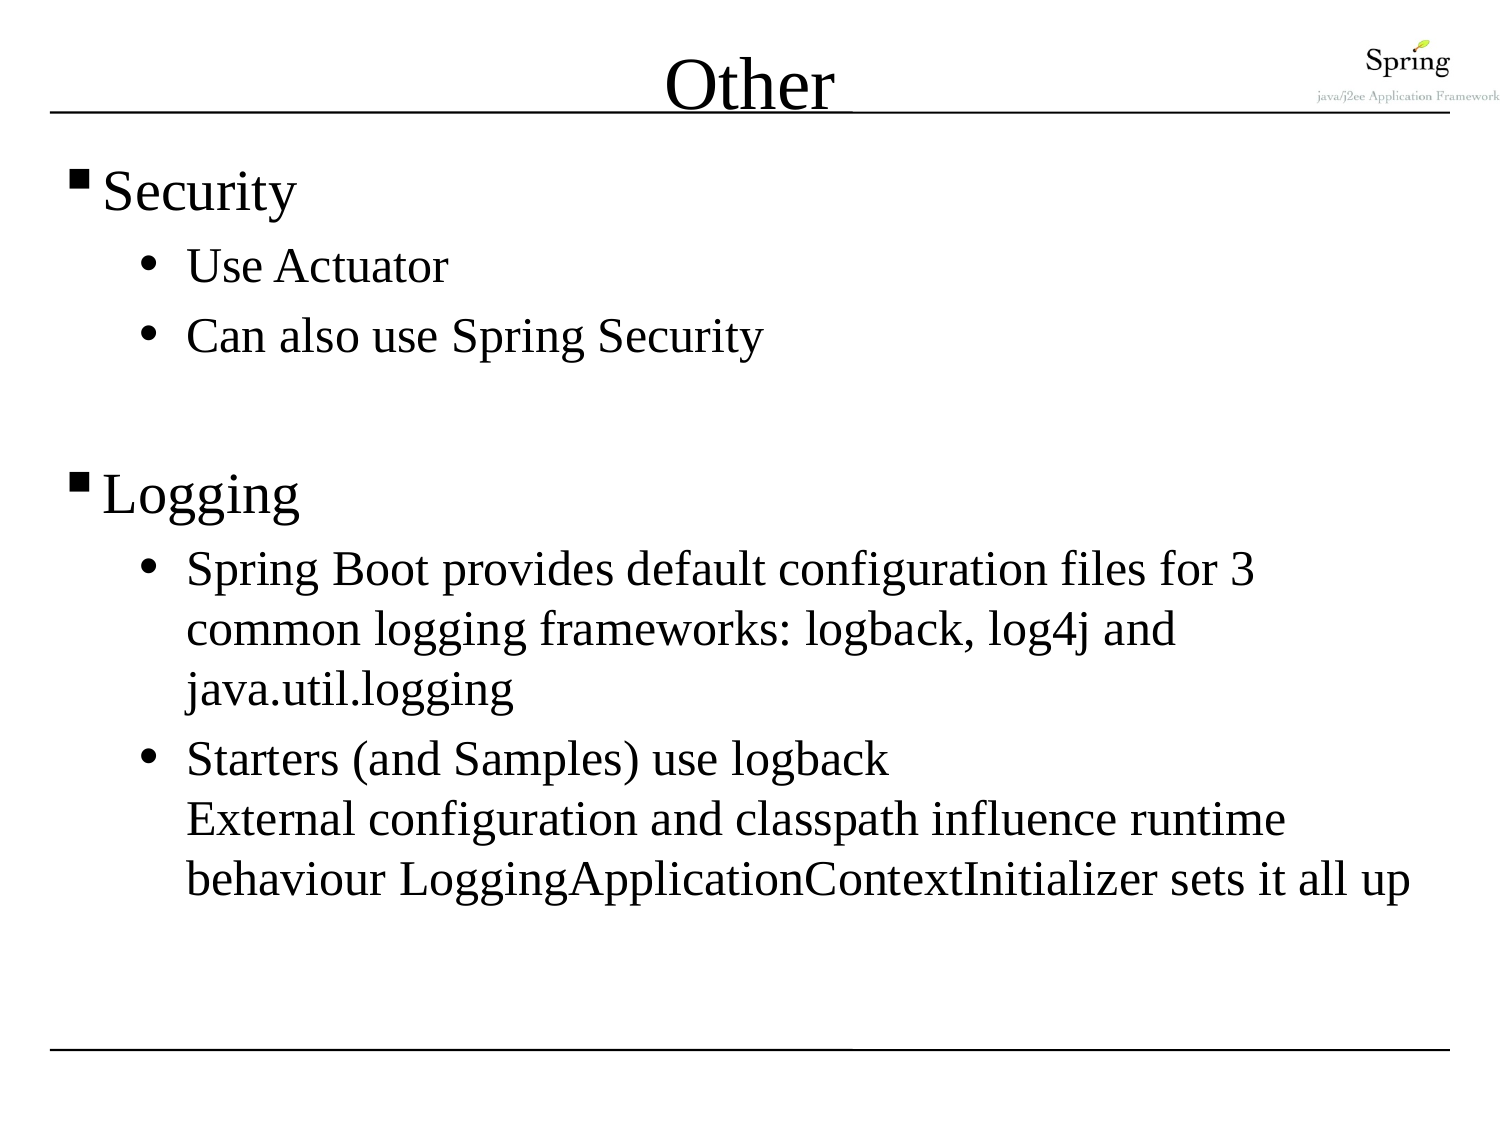

# Other
Security
Use Actuator
Can also use Spring Security

Logging
Spring Boot provides default configuration files for 3 common logging frameworks: logback, log4j and java.util.logging
Starters (and Samples) use logback
External configuration and classpath influence runtime behaviour LoggingApplicationContextInitializer sets it all up